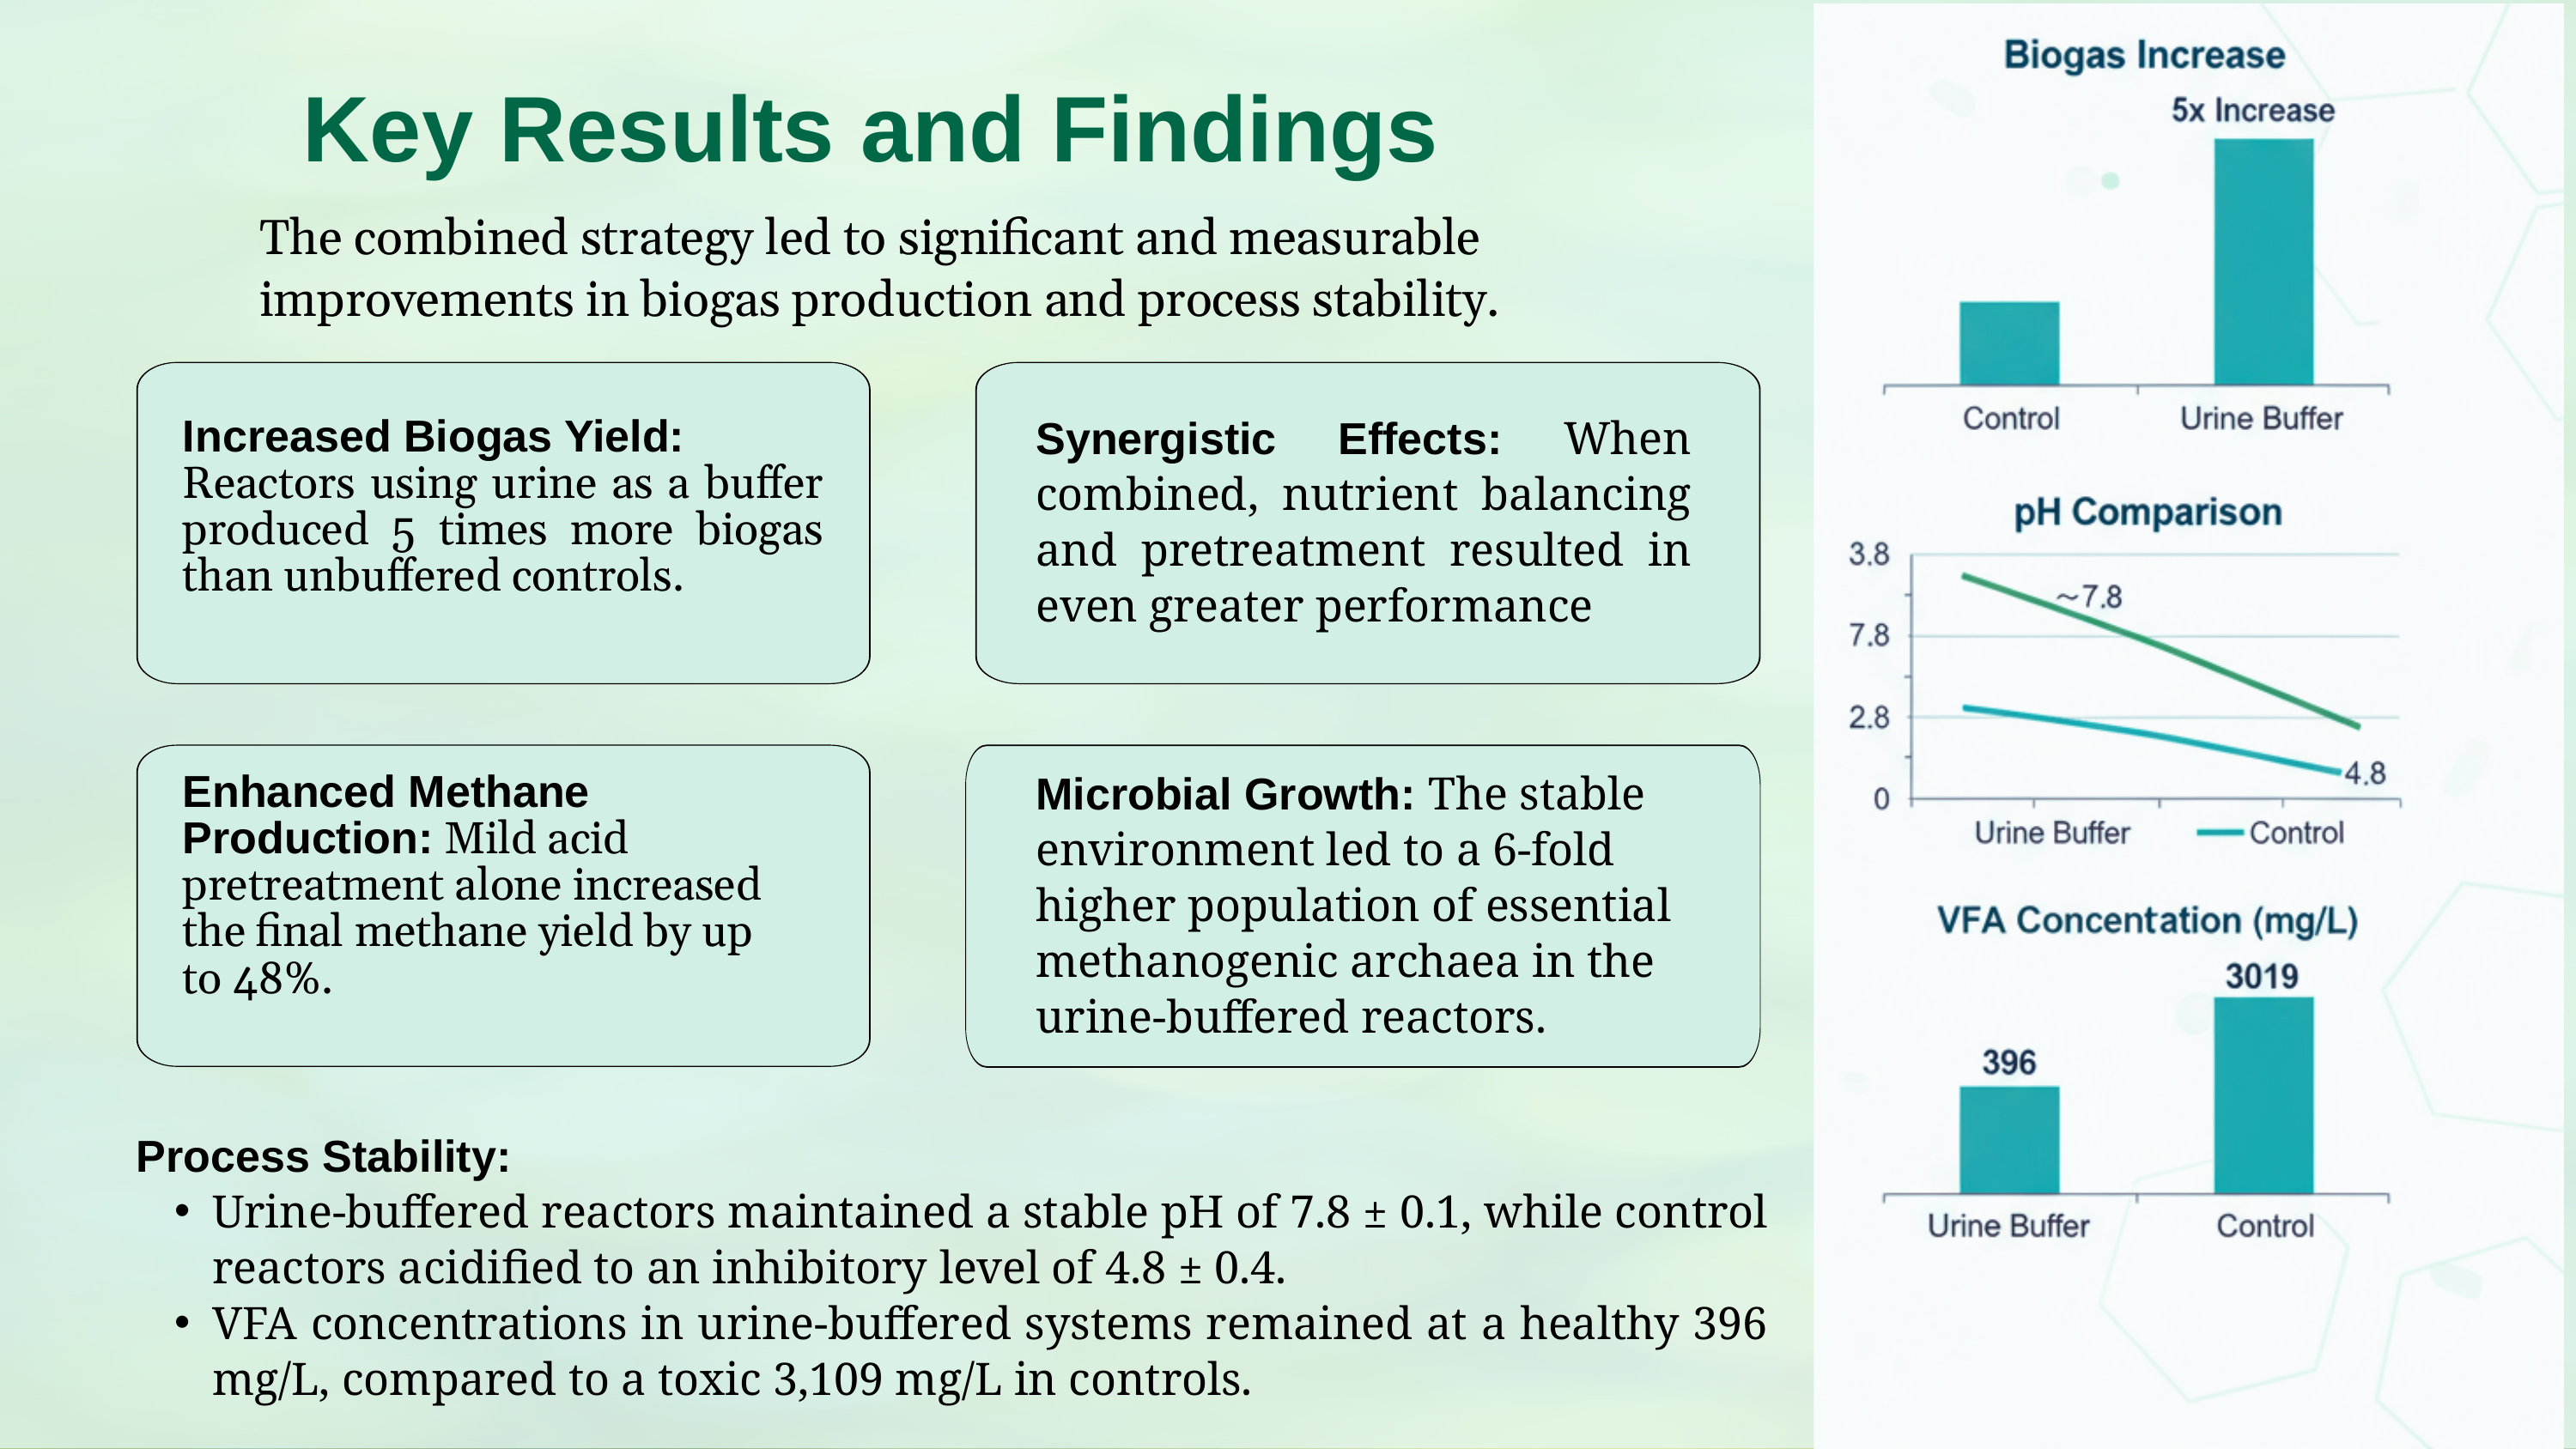

Key Results and Findings
The combined strategy led to significant and measurable improvements in biogas production and process stability.

Synergistic Effects: When combined, nutrient balancing and pretreatment resulted in even greater performance
Increased Biogas Yield:
Reactors using urine as a buffer produced 5 times more biogas than unbuffered controls.

Microbial Growth: The stable environment led to a 6-fold higher population of essential methanogenic archaea in the urine-buffered reactors.
Enhanced Methane Production: Mild acid pretreatment alone increased the final methane yield by up to 48%.
Process Stability:
Urine-buffered reactors maintained a stable pH of 7.8 ± 0.1, while control reactors acidified to an inhibitory level of 4.8 ± 0.4.
VFA concentrations in urine-buffered systems remained at a healthy 396 mg/L, compared to a toxic 3,109 mg/L in controls.